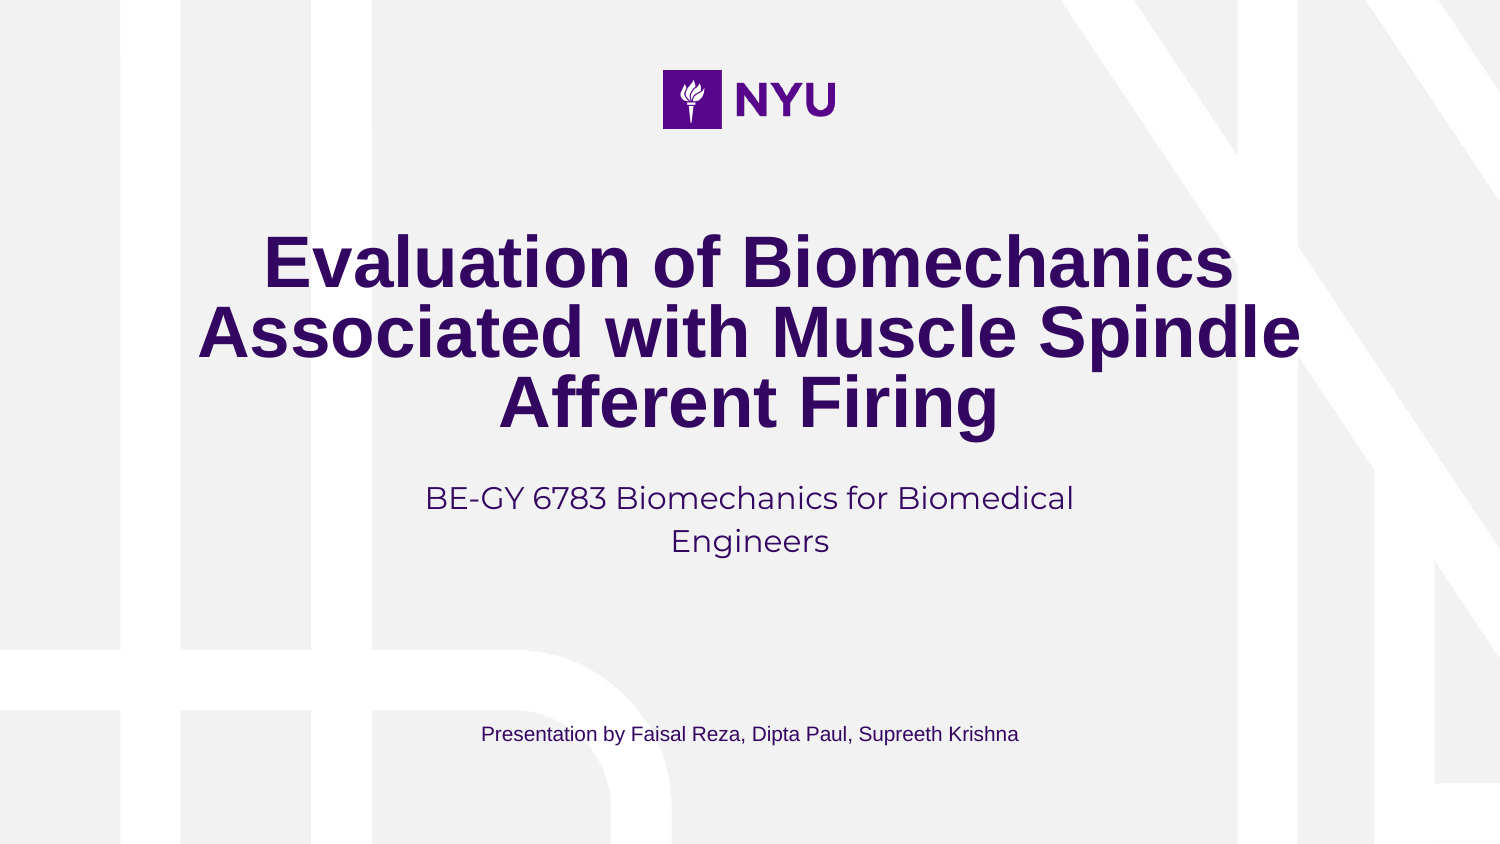

# Evaluation of Biomechanics Associated with Muscle Spindle Afferent Firing
BE-GY 6783 Biomechanics for Biomedical Engineers
Presentation by Faisal Reza, Dipta Paul, Supreeth Krishna